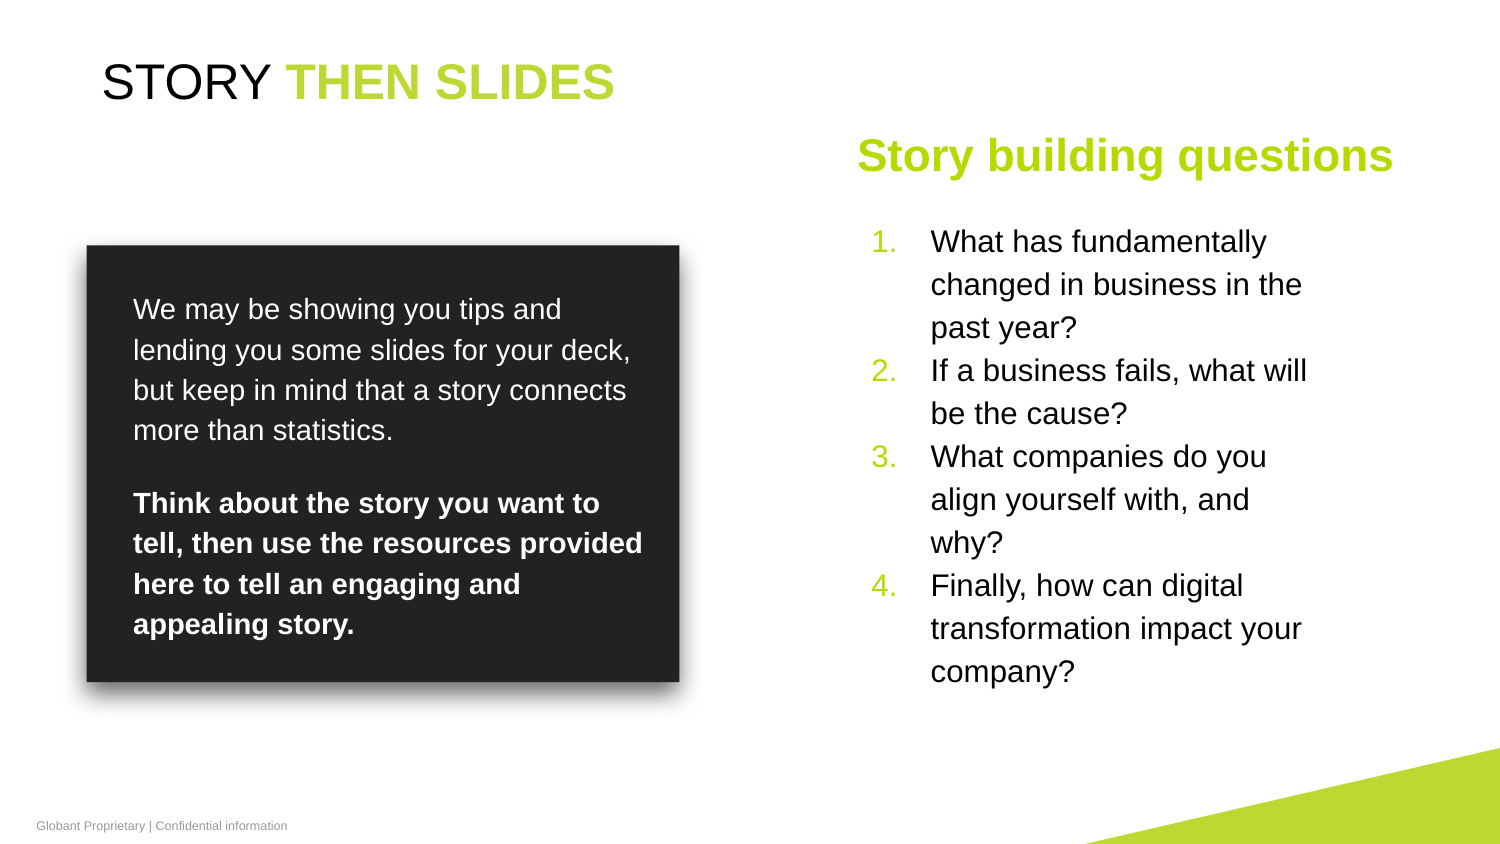

STORY THEN SLIDES
Story building questions
What has fundamentally changed in business in the past year?
If a business fails, what will be the cause?
What companies do you align yourself with, and why?
Finally, how can digital transformation impact your company?

We may be showing you tips and lending you some slides for your deck, but keep in mind that a story connects more than statistics.
Think about the story you want to tell, then use the resources provided here to tell an engaging and appealing story.

Globant Proprietary | Confidential information